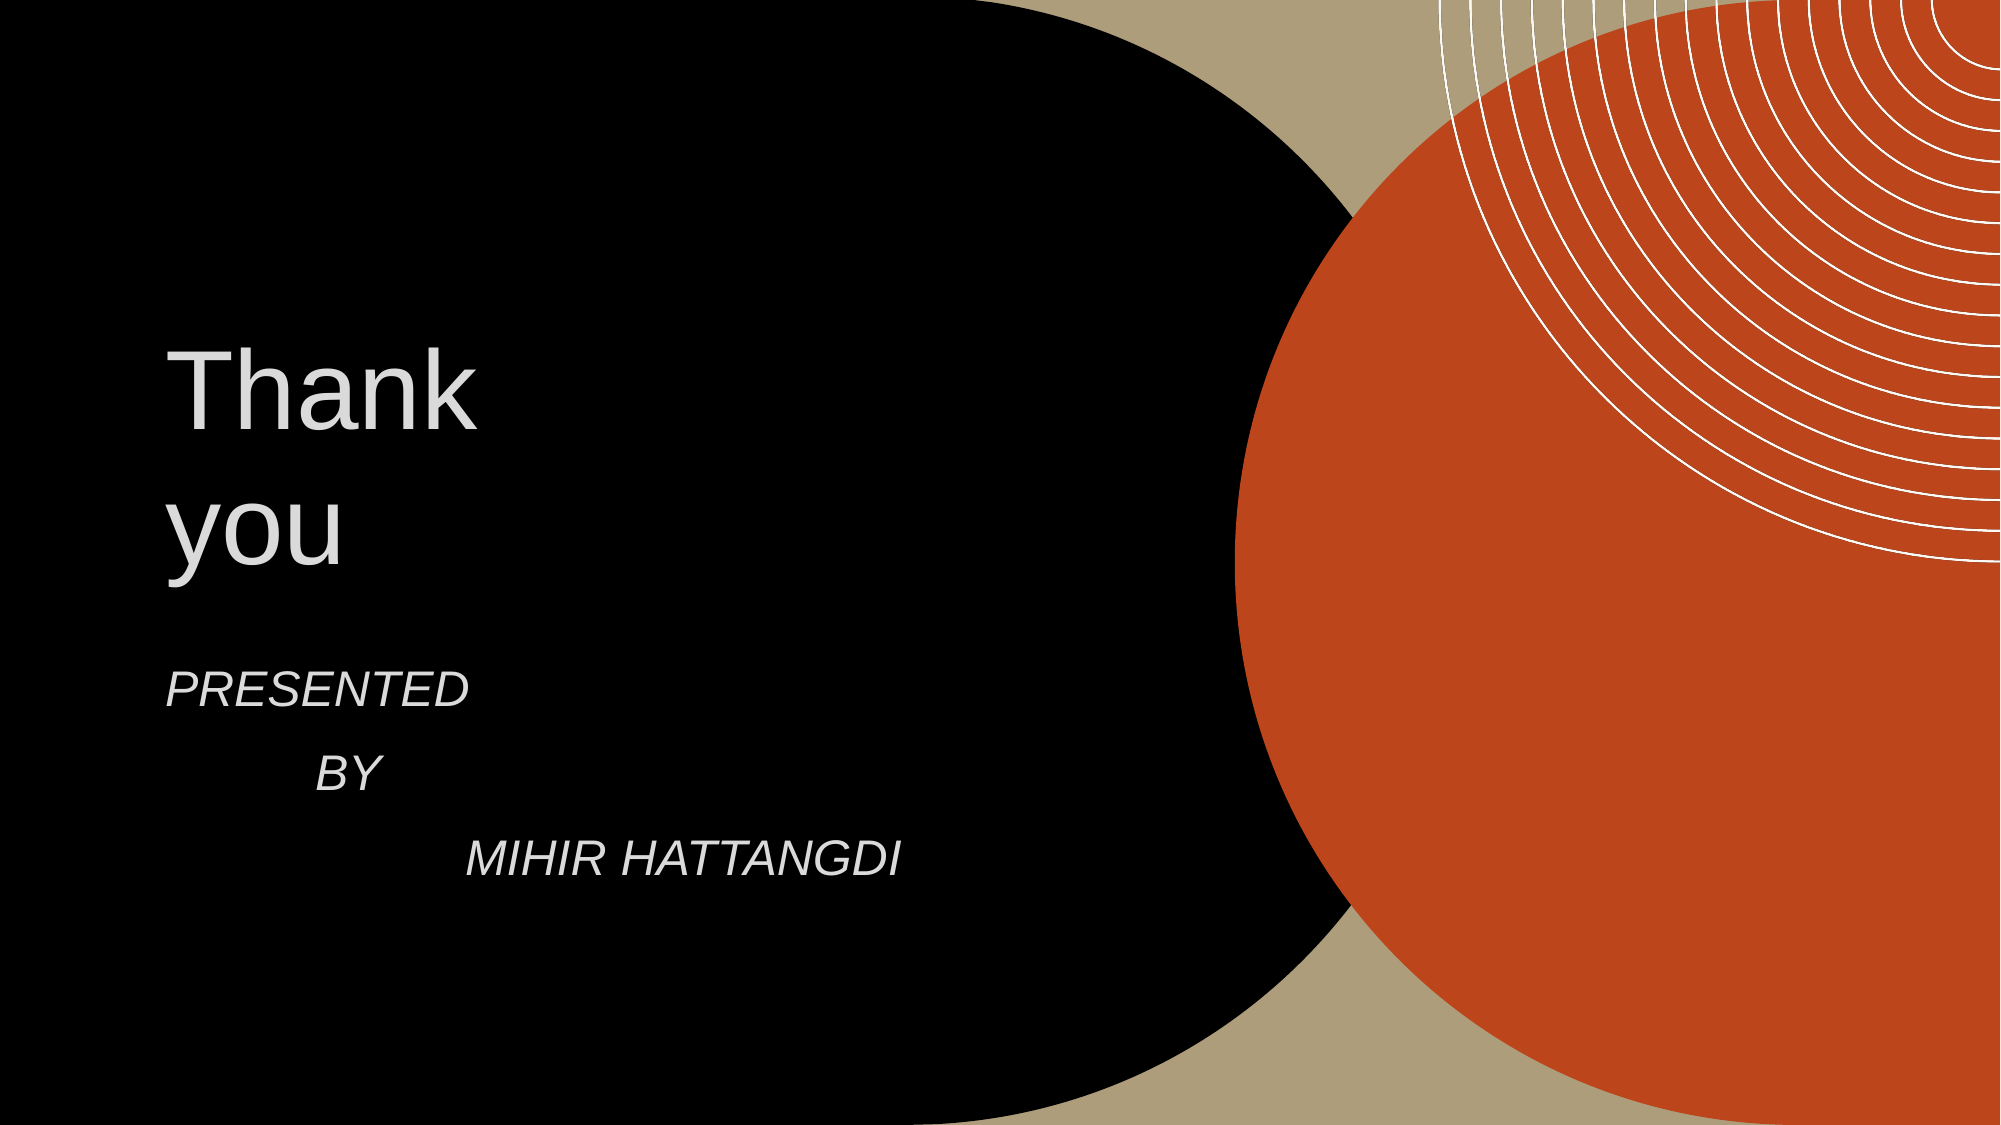

# Thank you
PRESENTED
	BY
		MIHIR HATTANGDI